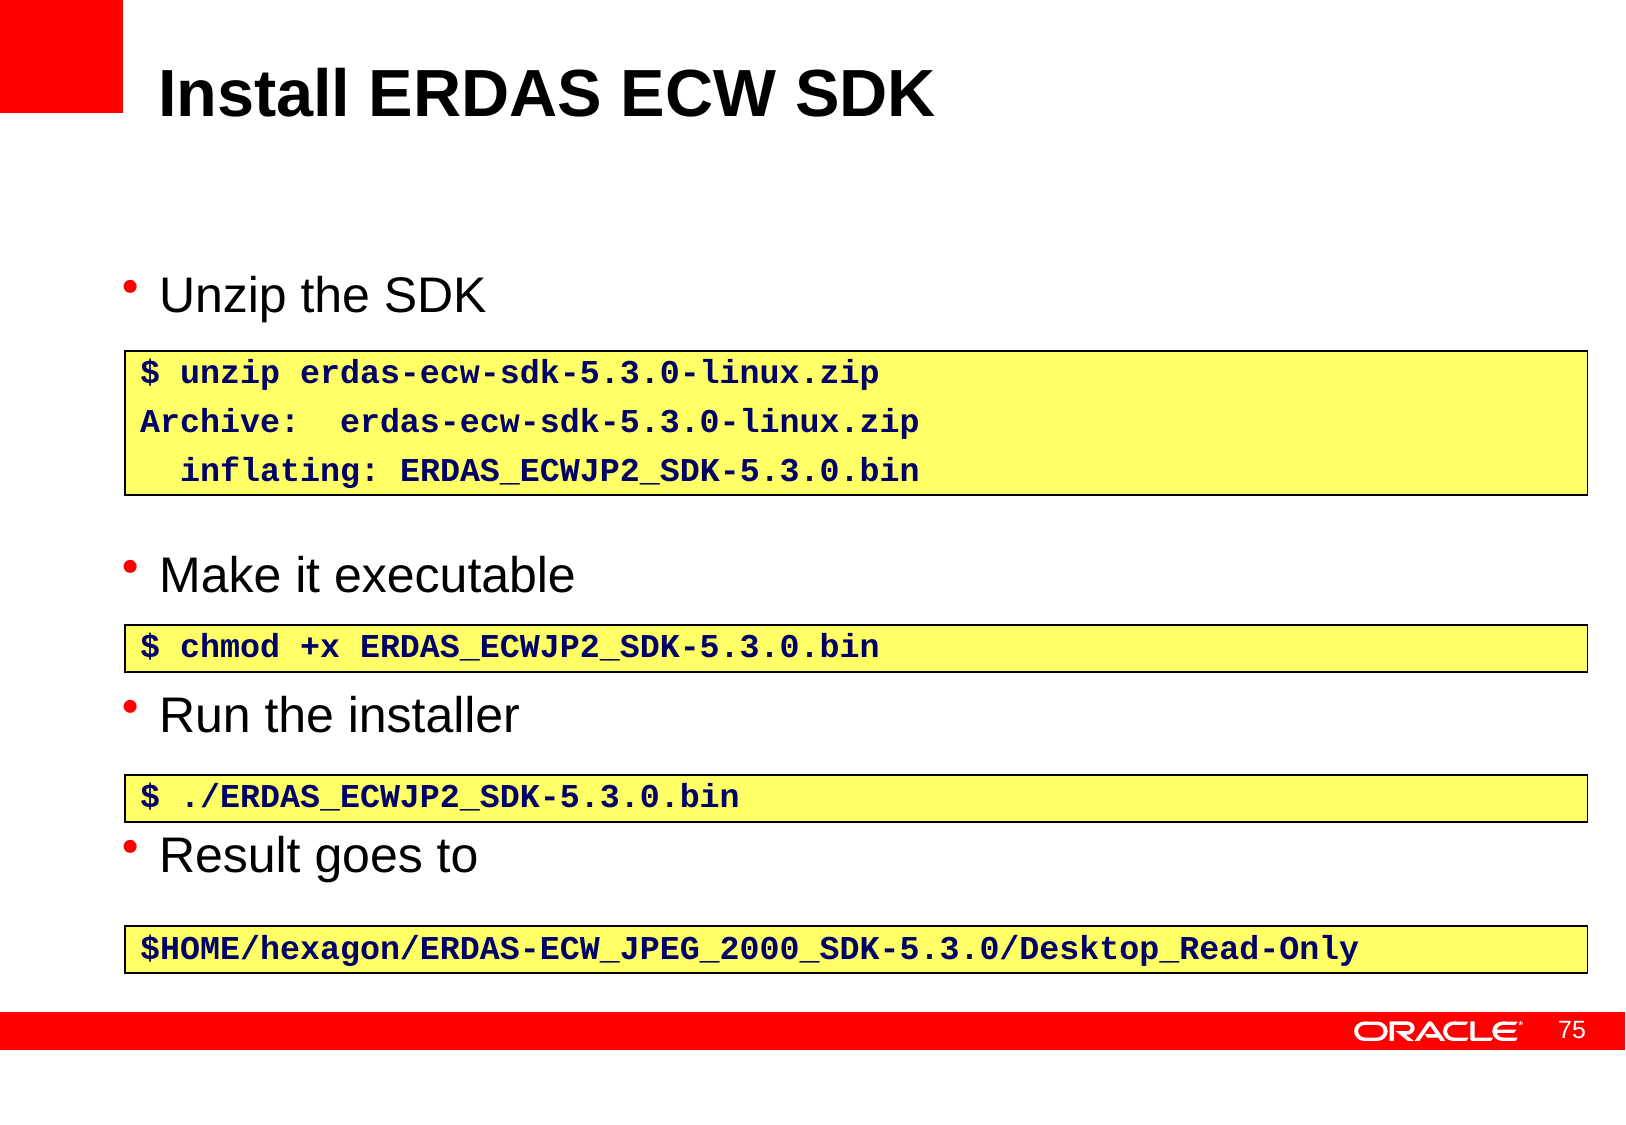

# Install ERDAS ECW SDK
Unzip the SDK

Make it executable

Run the installer

Result goes to
$ unzip erdas-ecw-sdk-5.3.0-linux.zip
Archive:  erdas-ecw-sdk-5.3.0-linux.zip
  inflating: ERDAS_ECWJP2_SDK-5.3.0.bin
$ chmod +x ERDAS_ECWJP2_SDK-5.3.0.bin
$ ./ERDAS_ECWJP2_SDK-5.3.0.bin
$HOME/hexagon/ERDAS-ECW_JPEG_2000_SDK-5.3.0/Desktop_Read-Only